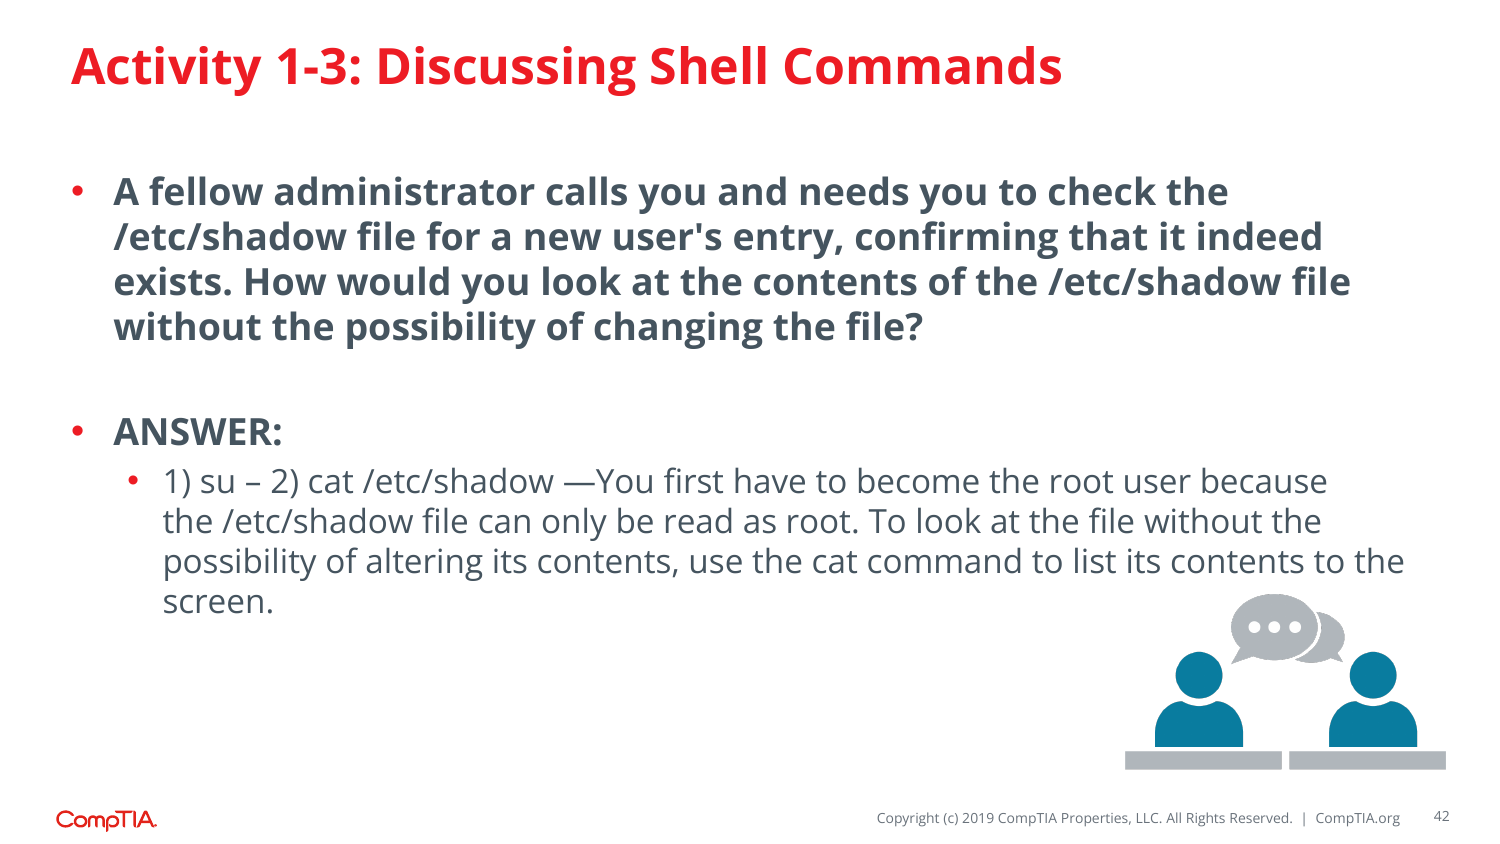

# Activity 1-3: Discussing Shell Commands
A fellow administrator calls you and needs you to check the /etc/shadow file for a new user's entry, confirming that it indeed exists. How would you look at the contents of the /etc/shadow file without the possibility of changing the file?

ANSWER:
1) su – 2) cat /etc/shadow —You first have to become the root user because the /etc/shadow file can only be read as root. To look at the file without the possibility of altering its contents, use the cat command to list its contents to the screen.

42